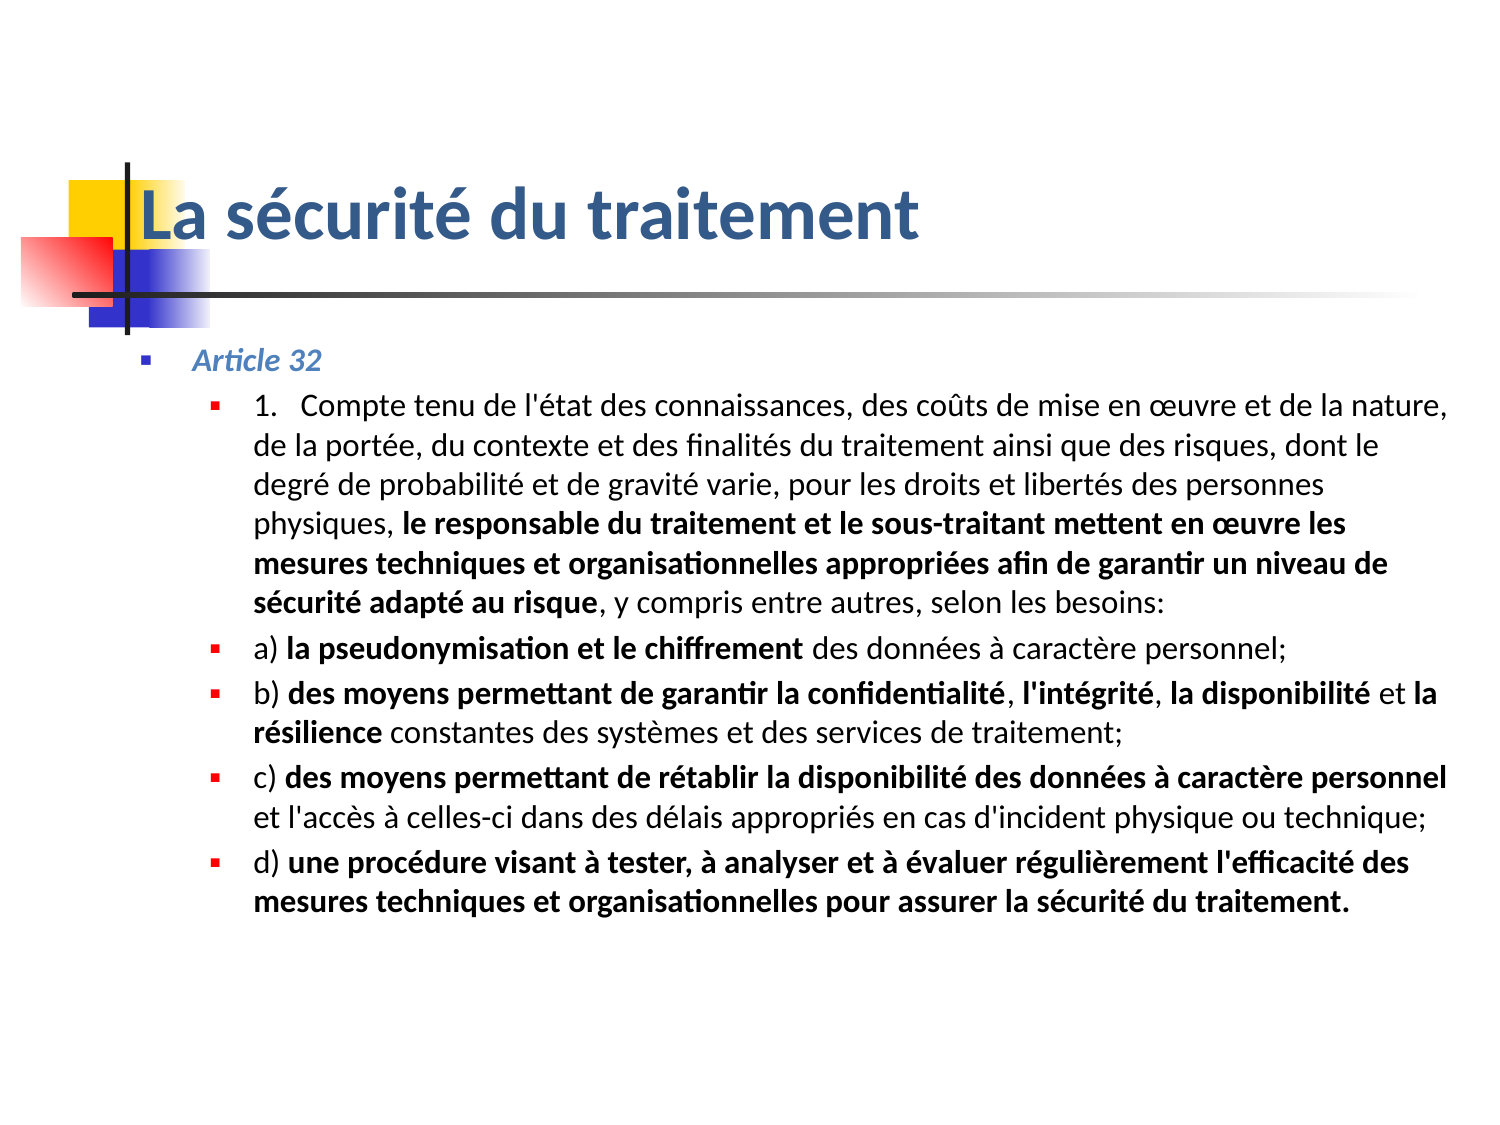

# La sécurité du traitement
Article 32
1.   Compte tenu de l'état des connaissances, des coûts de mise en œuvre et de la nature, de la portée, du contexte et des finalités du traitement ainsi que des risques, dont le degré de probabilité et de gravité varie, pour les droits et libertés des personnes physiques, le responsable du traitement et le sous-traitant mettent en œuvre les mesures techniques et organisationnelles appropriées afin de garantir un niveau de sécurité adapté au risque, y compris entre autres, selon les besoins:
a) la pseudonymisation et le chiffrement des données à caractère personnel;
b) des moyens permettant de garantir la confidentialité, l'intégrité, la disponibilité et la résilience constantes des systèmes et des services de traitement;
c) des moyens permettant de rétablir la disponibilité des données à caractère personnel et l'accès à celles-ci dans des délais appropriés en cas d'incident physique ou technique;
d) une procédure visant à tester, à analyser et à évaluer régulièrement l'efficacité des mesures techniques et organisationnelles pour assurer la sécurité du traitement.